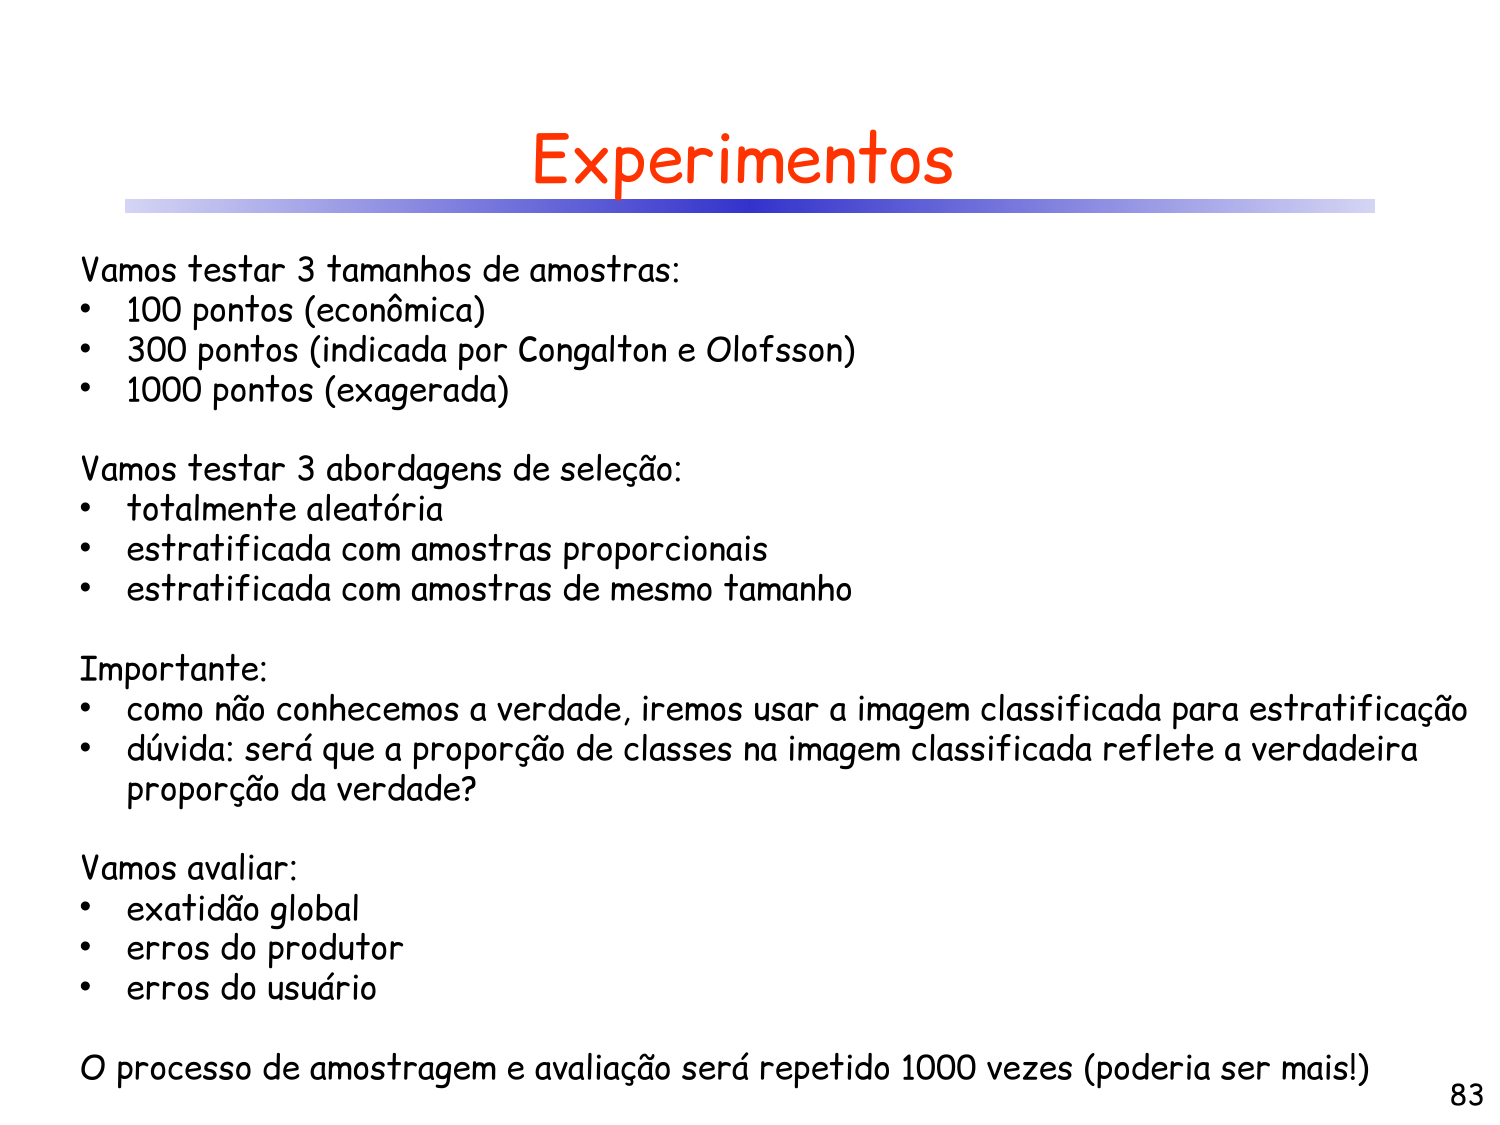

# Experimentos
Vamos testar 3 tamanhos de amostras:
100 pontos (econômica)
300 pontos (indicada por Congalton e Olofsson)
1000 pontos (exagerada)

Vamos testar 3 abordagens de seleção:
totalmente aleatória
estratificada com amostras proporcionais
estratificada com amostras de mesmo tamanho

Importante:
como não conhecemos a verdade, iremos usar a imagem classificada para estratificação
dúvida: será que a proporção de classes na imagem classificada reflete a verdadeira proporção da verdade?

Vamos avaliar:
exatidão global
erros do produtor
erros do usuário

O processo de amostragem e avaliação será repetido 1000 vezes (poderia ser mais!)
83